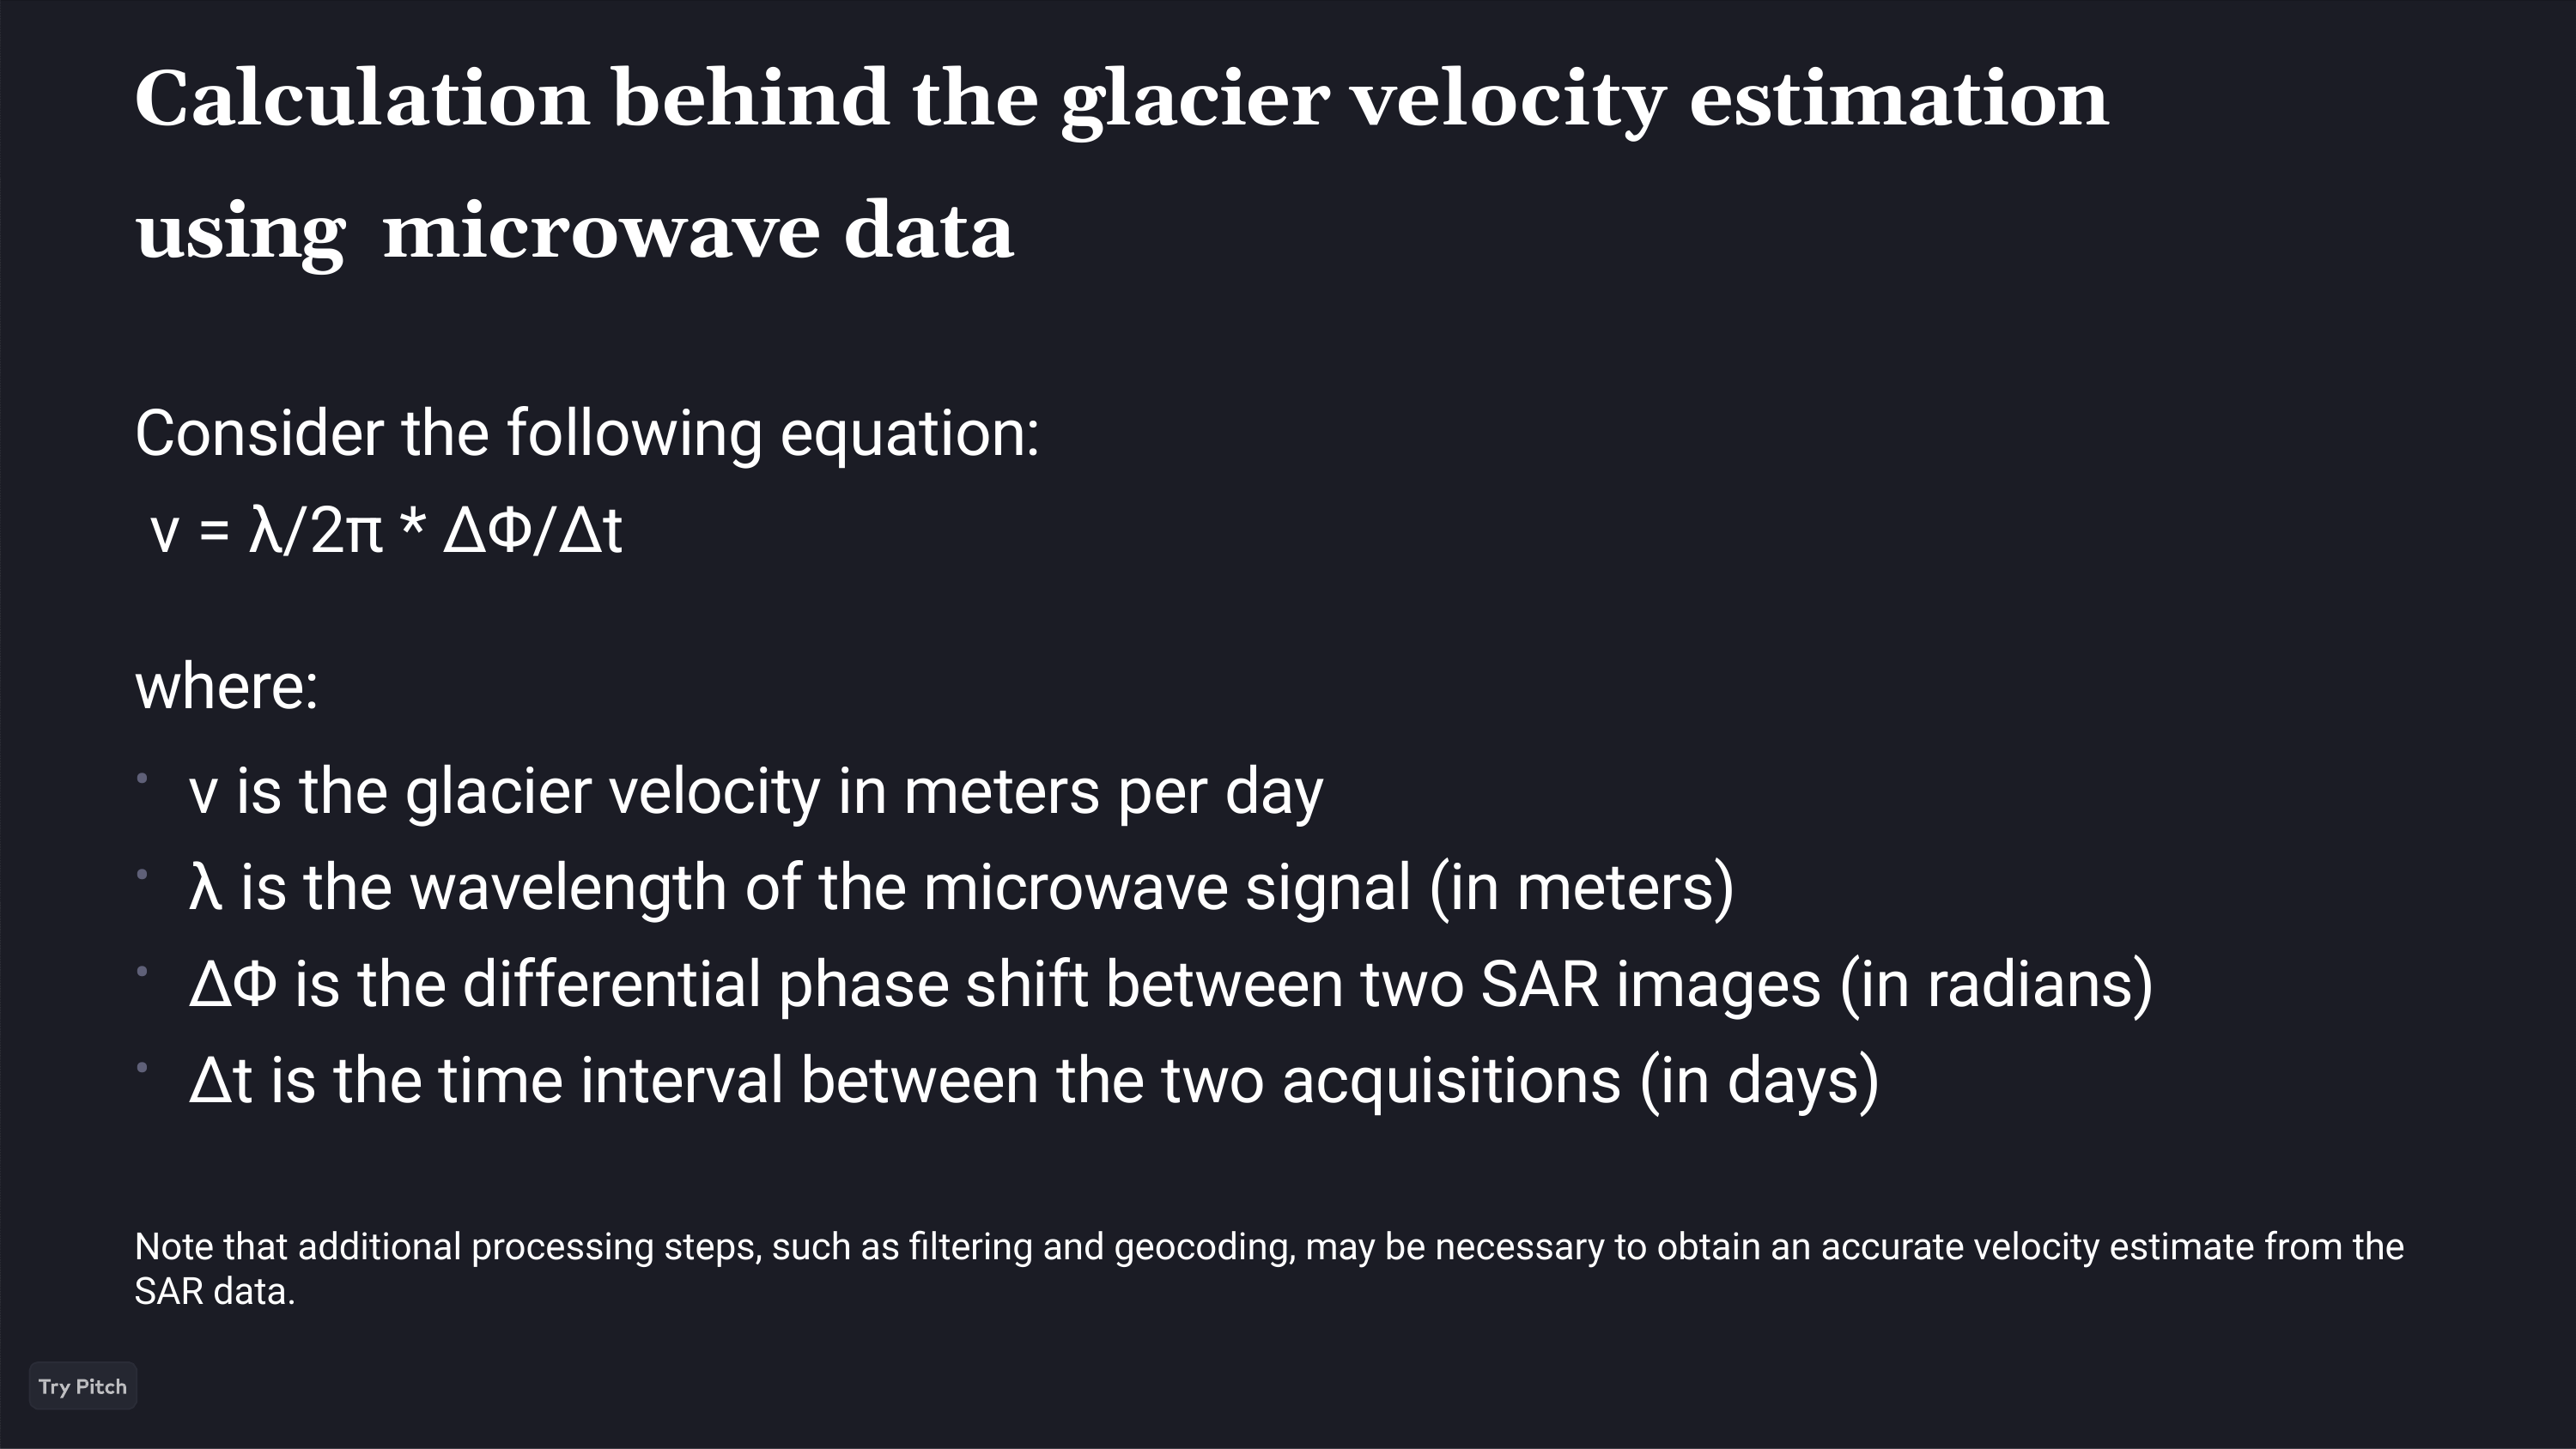

# Calculation behind the glacier velocity estimation using  microwave data
Consider the following equation:  v = λ/2π * ΔΦ/Δt

where:
v is the glacier velocity in meters per day
λ is the wavelength of the microwave signal (in meters)
ΔΦ is the differential phase shift between two SAR images (in radians)
Δt is the time interval between the two acquisitions (in days)
•
•
•
•
Note that additional processing steps, such as filtering and geocoding, may be necessary to obtain an accurate velocity estimate from the  SAR data.